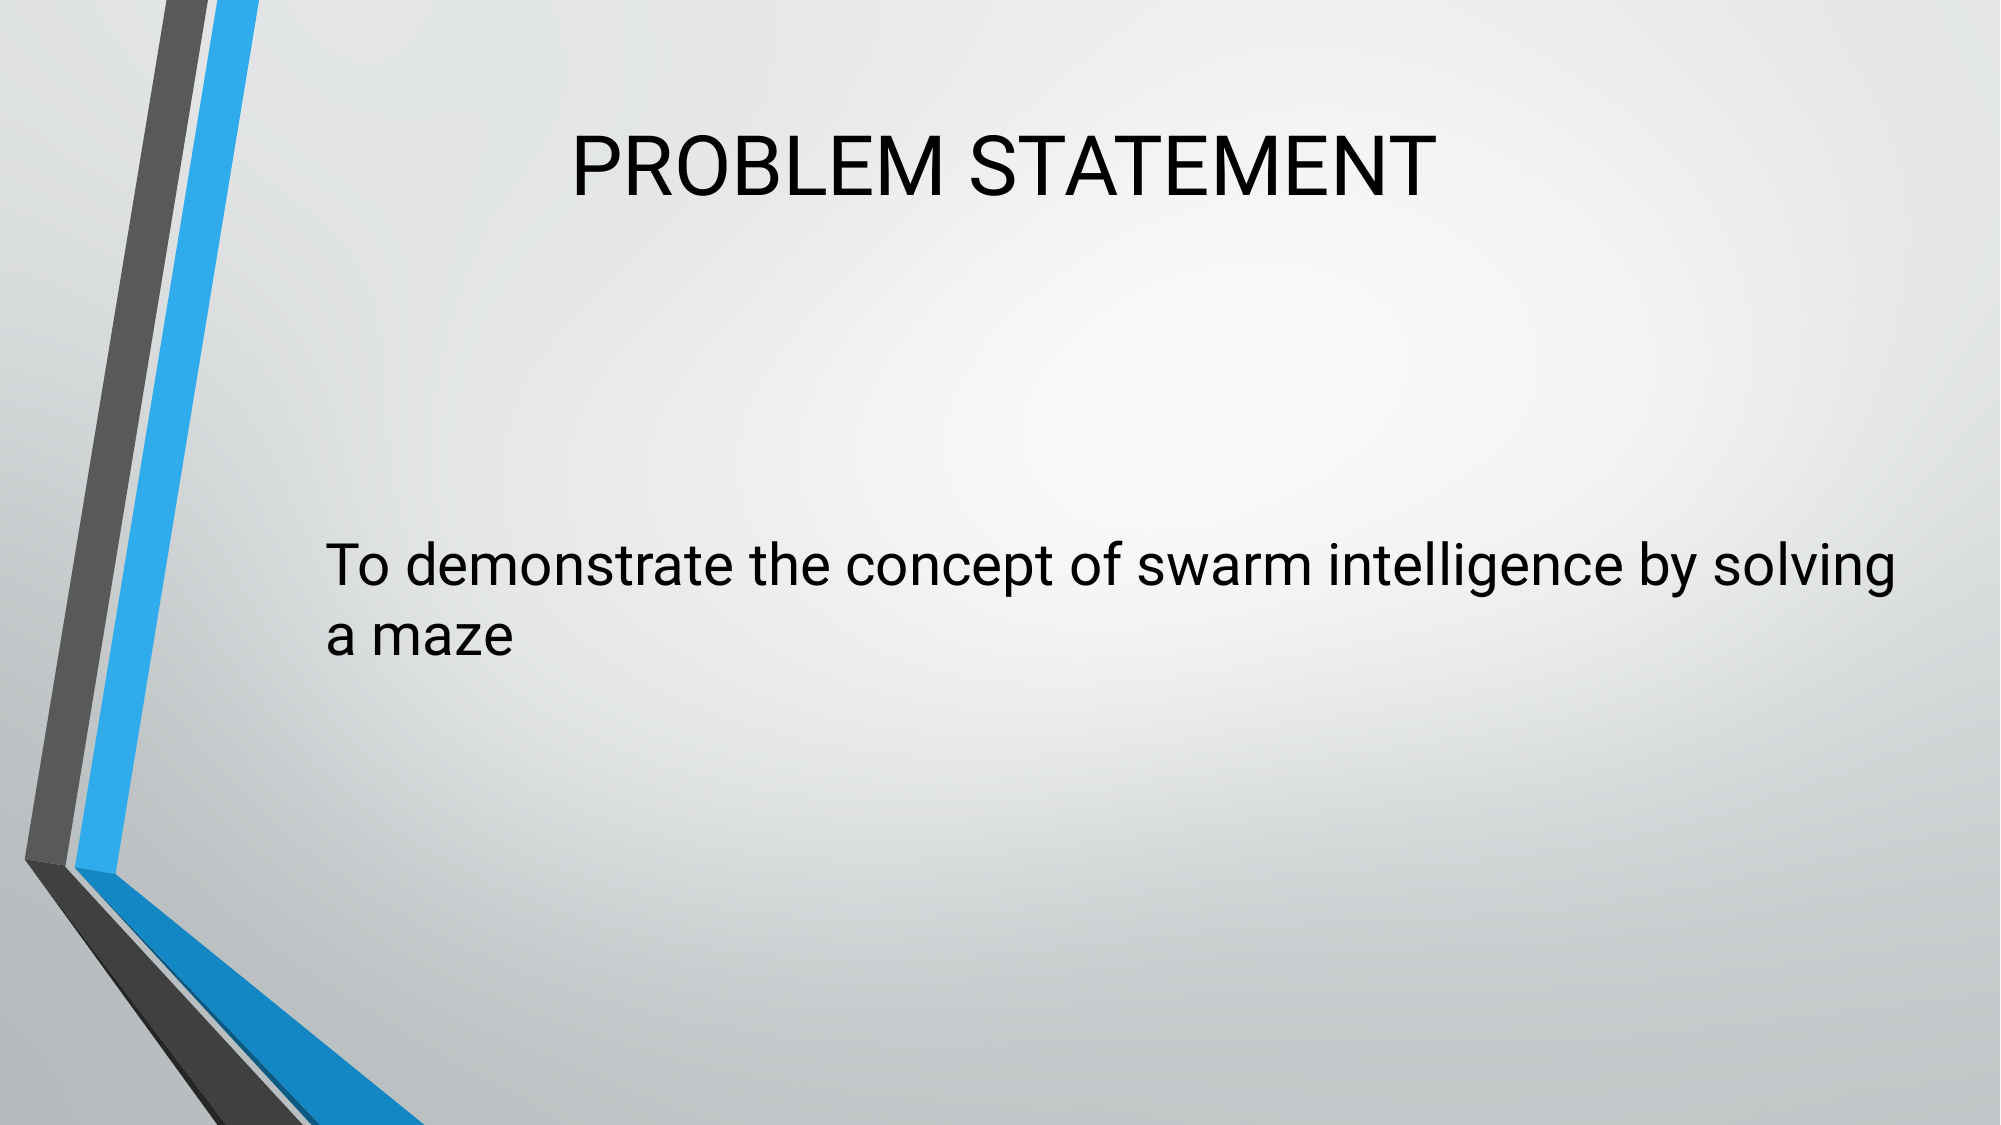

PROBLEM STATEMENT
To demonstrate the concept of swarm intelligence by solving a maze